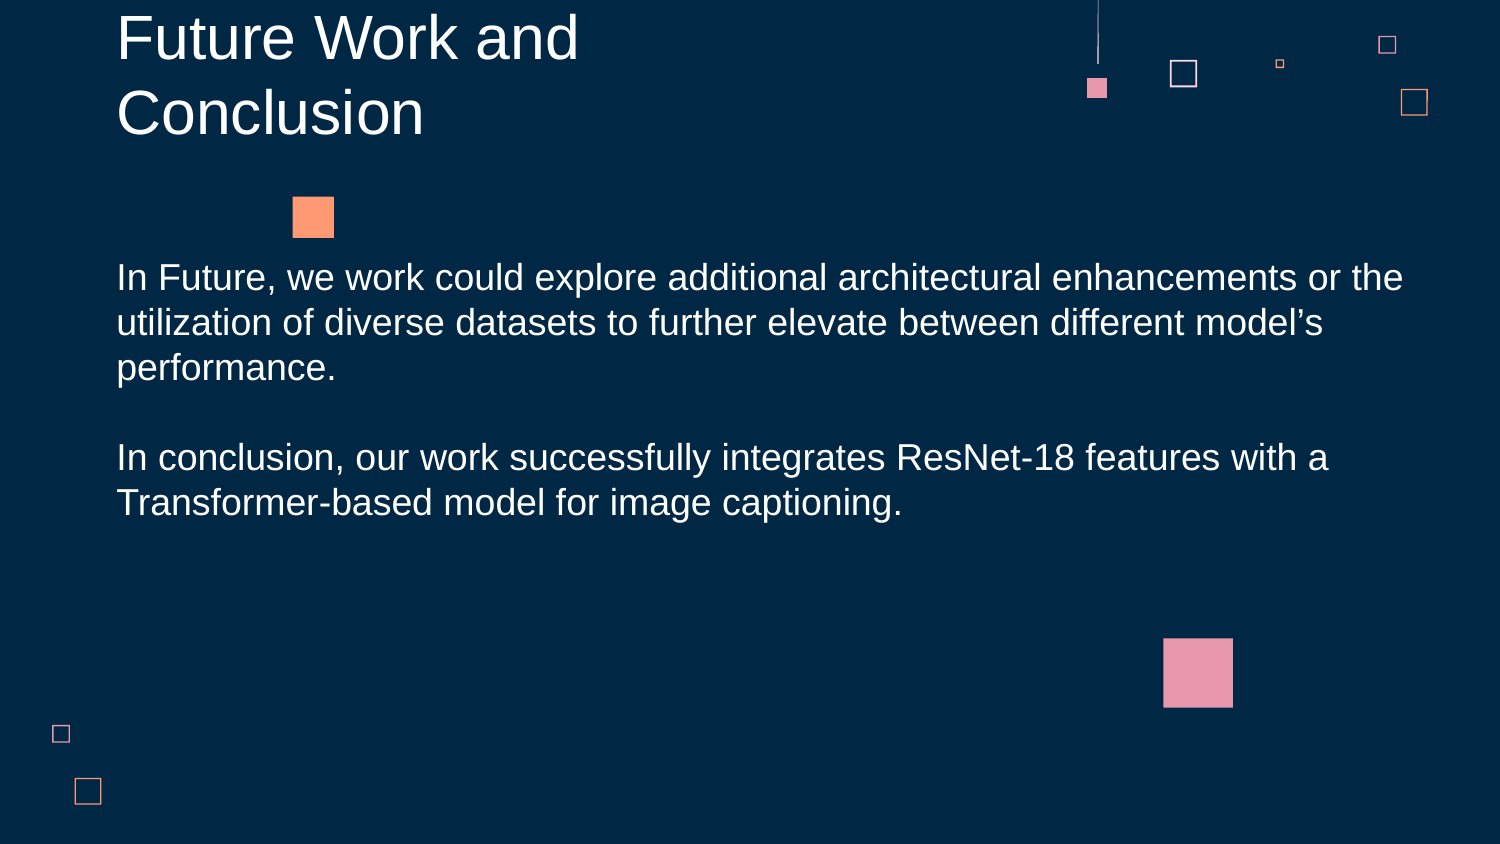

Future Work and Conclusion

In Future, we work could explore additional architectural enhancements or the utilization of diverse datasets to further elevate between different model’s performance.

In conclusion, our work successfully integrates ResNet-18 features with a Transformer-based model for image captioning.